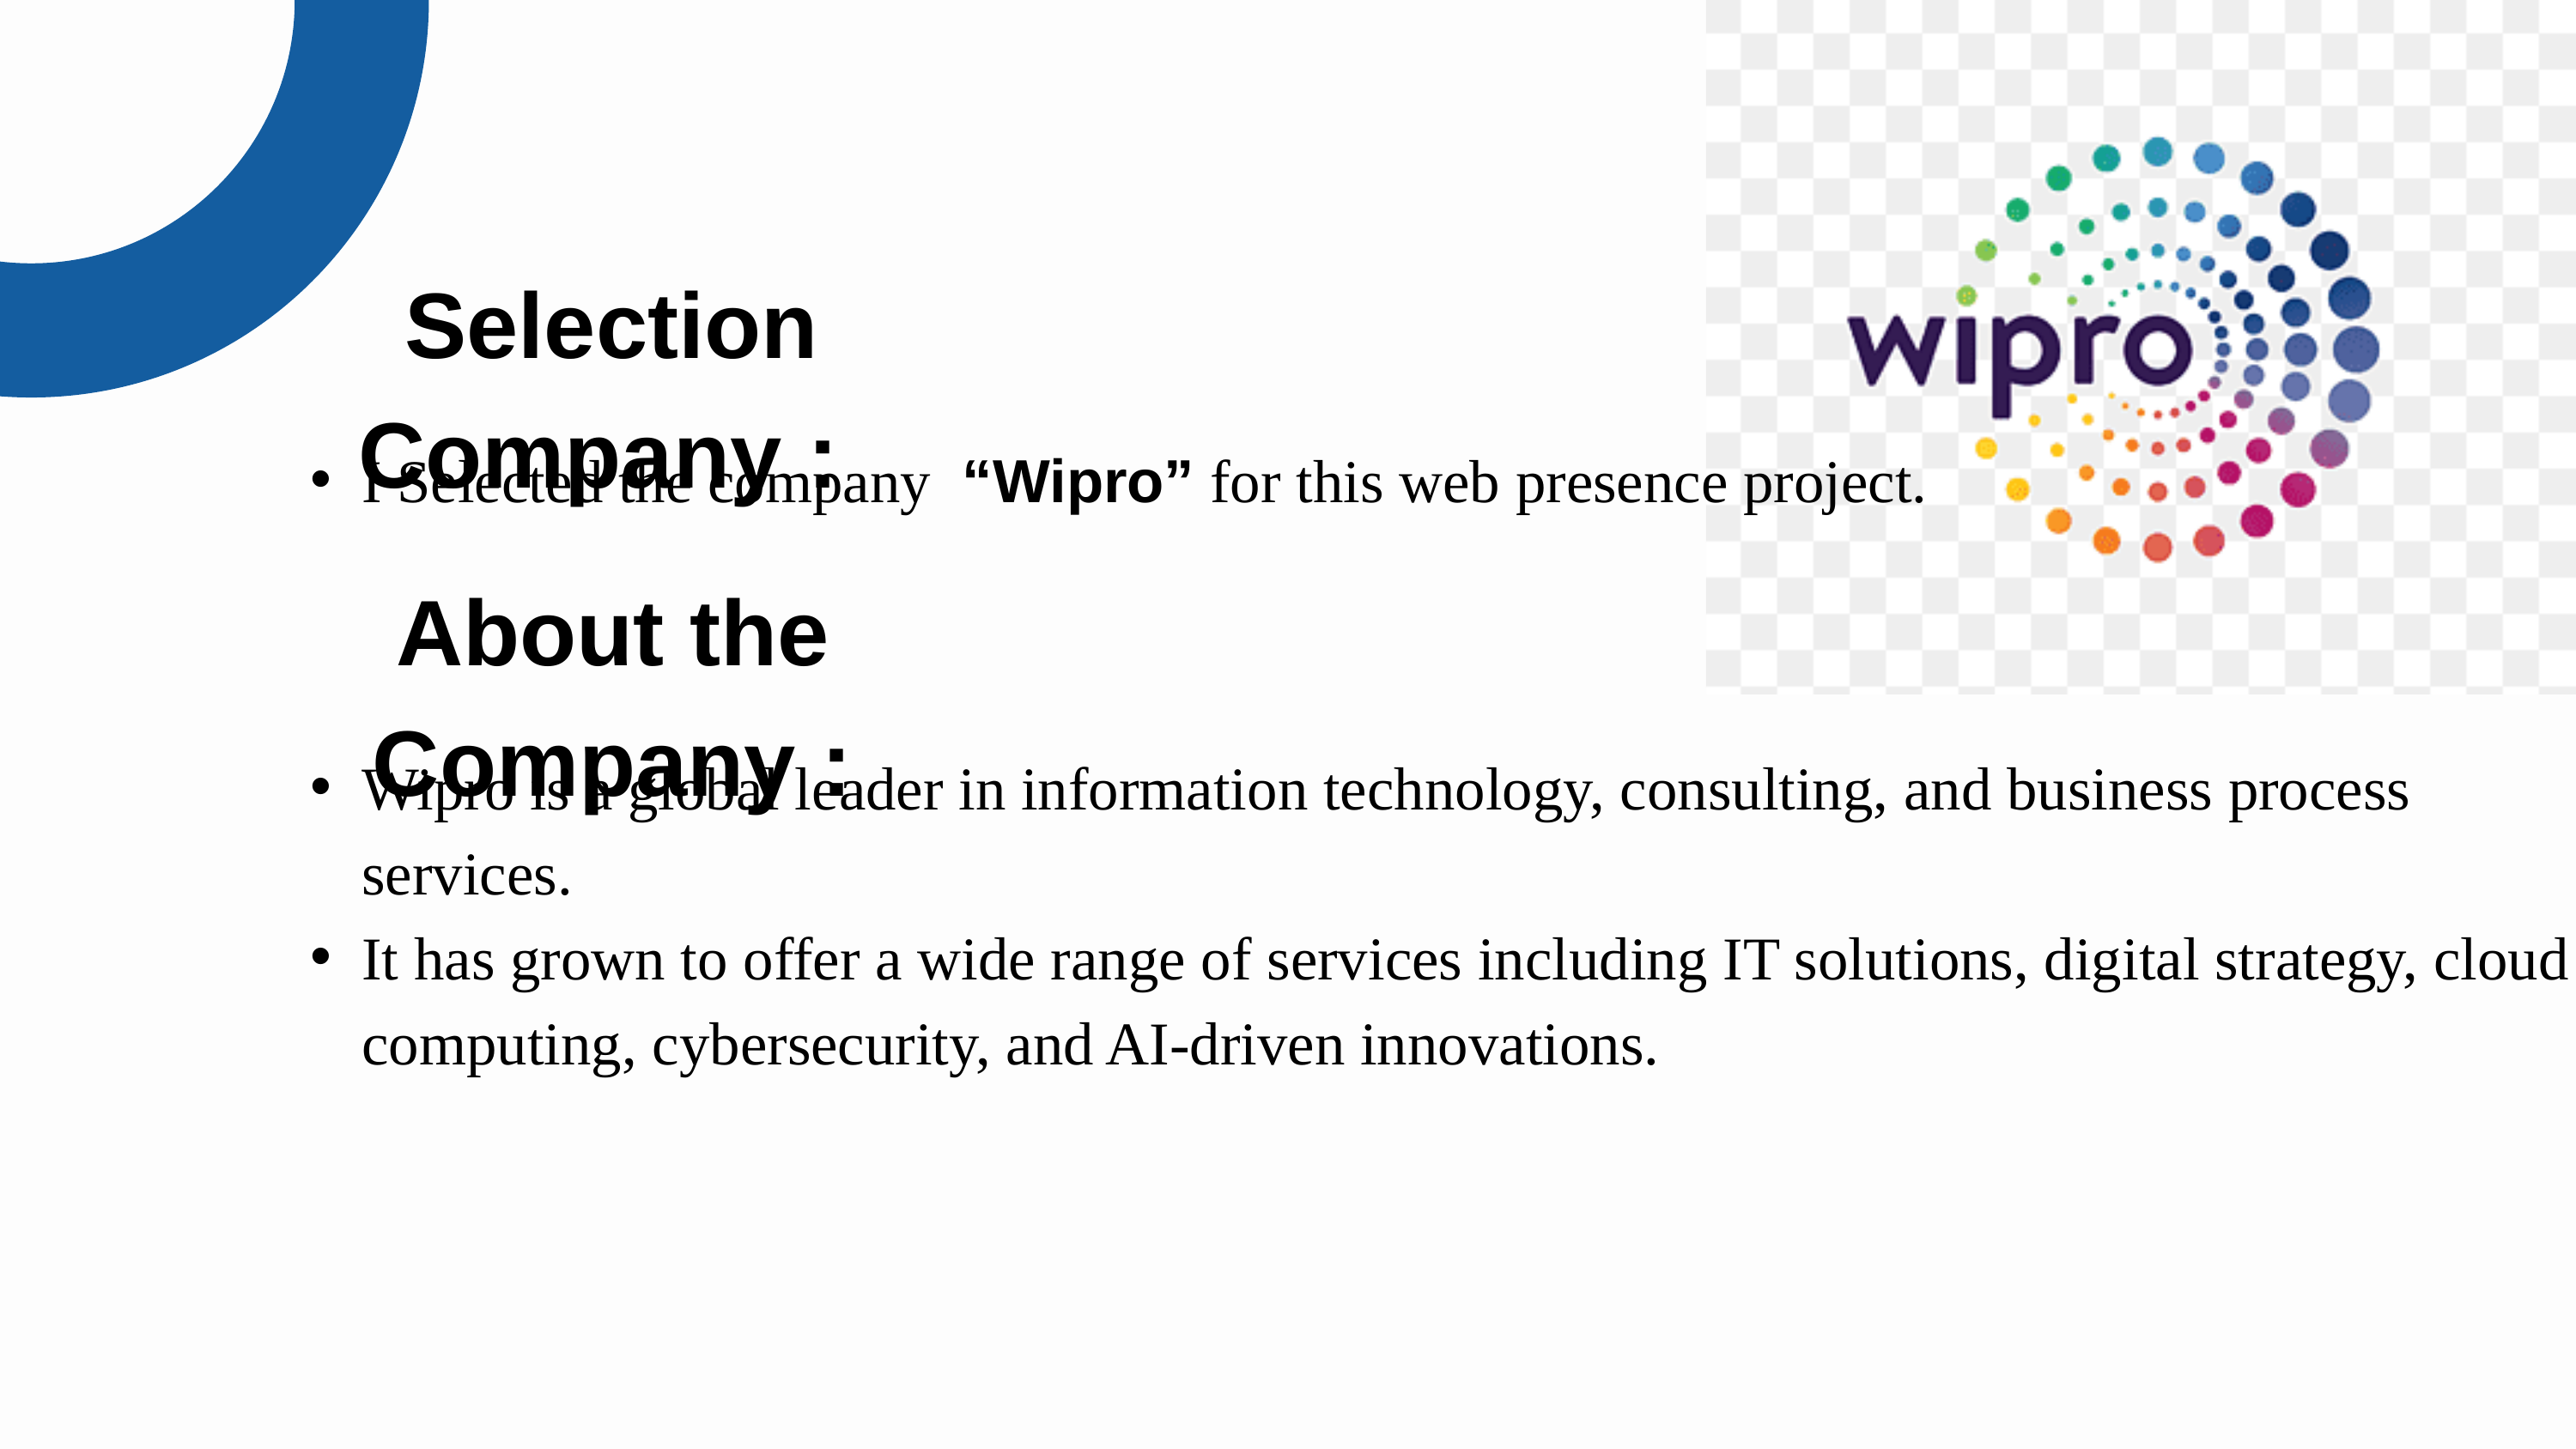

Selection Company :
I Selected the company  “Wipro” for this web presence project.
About the Company :
Wipro is a global leader in information technology, consulting, and business process services.
It has grown to offer a wide range of services including IT solutions, digital strategy, cloud computing, cybersecurity, and AI-driven innovations.